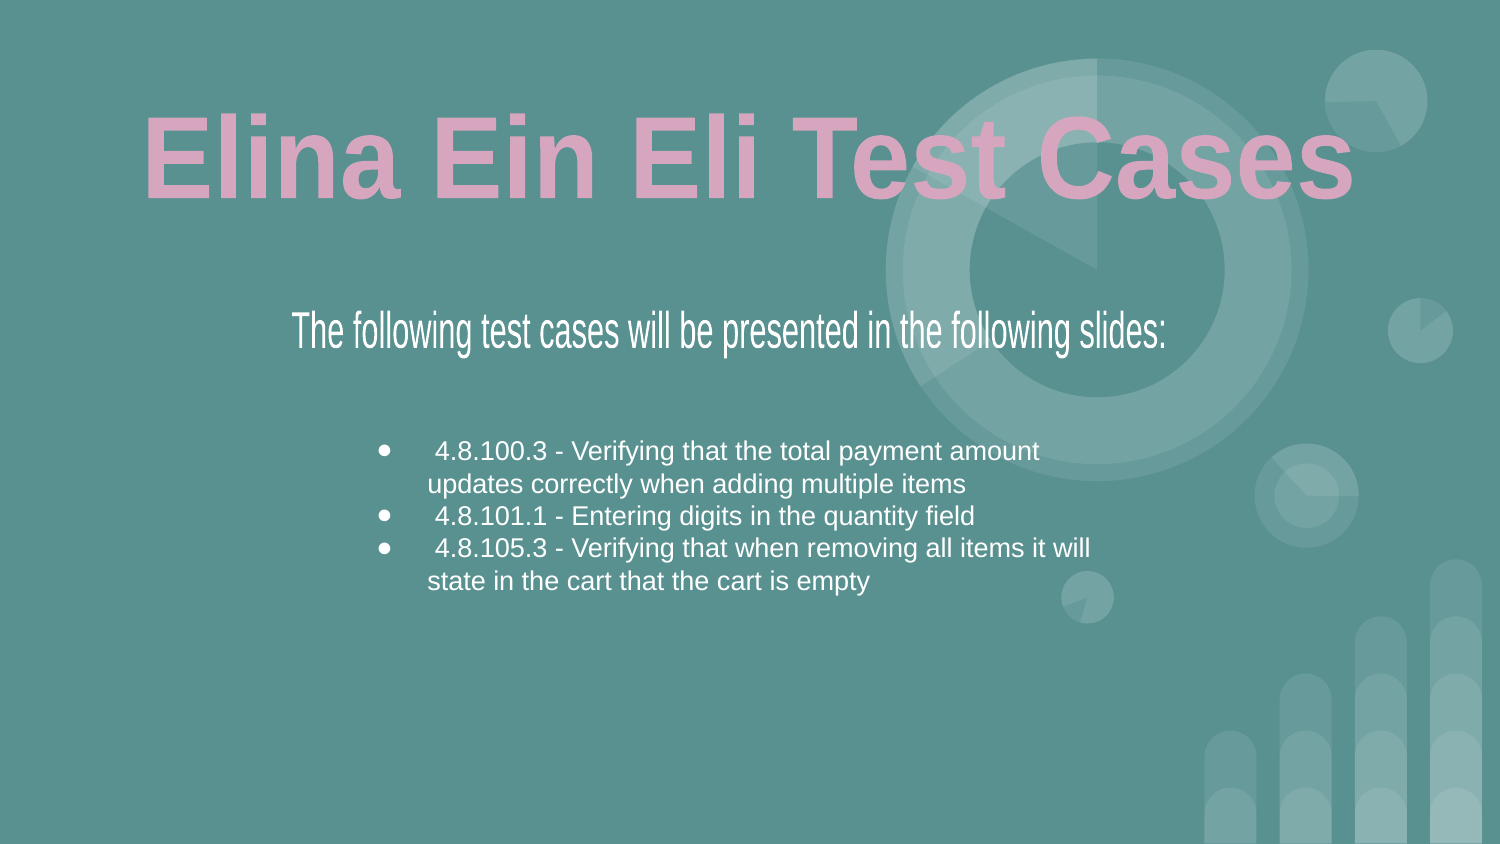

Elina Ein Eli Test Cases
The following test cases will be presented in the following slides:

 4.8.100.3 - Verifying that the total payment amount updates correctly when adding multiple items
 4.8.101.1 - Entering digits in the quantity field
 4.8.105.3 - Verifying that when removing all items it will state in the cart that the cart is empty